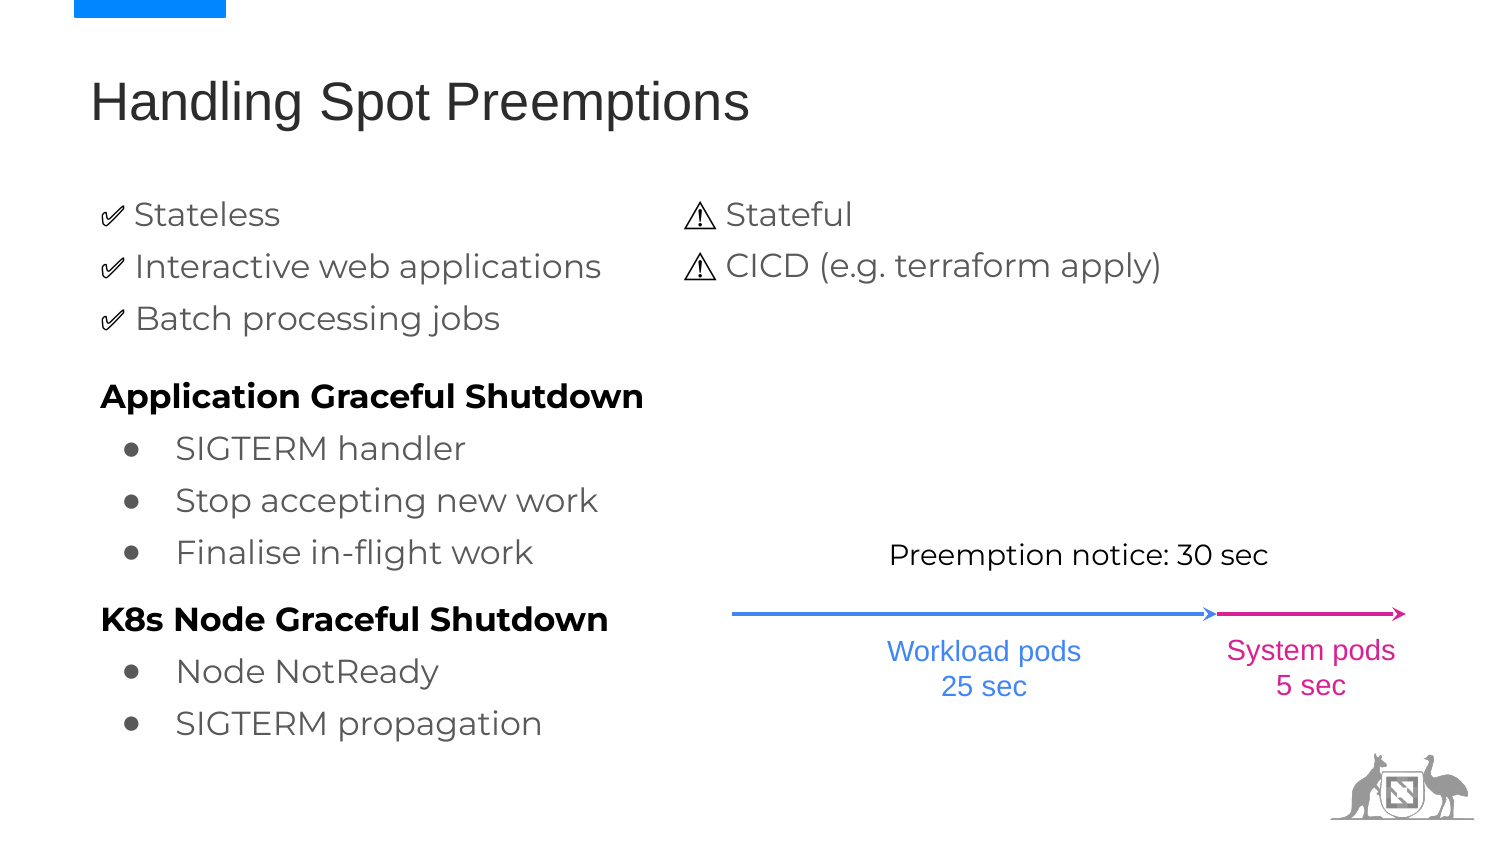

# Handling Spot Preemptions
⚠️ Stateful
⚠️ CICD (e.g. terraform apply)
✅ Stateless
✅ Interactive web applications
✅ Batch processing jobs
Application Graceful Shutdown
SIGTERM handler
Stop accepting new work
Finalise in-flight work
Preemption notice: 30 sec
K8s Node Graceful Shutdown
Node NotReady
SIGTERM propagation
System pods
5 sec
Workload pods
25 sec